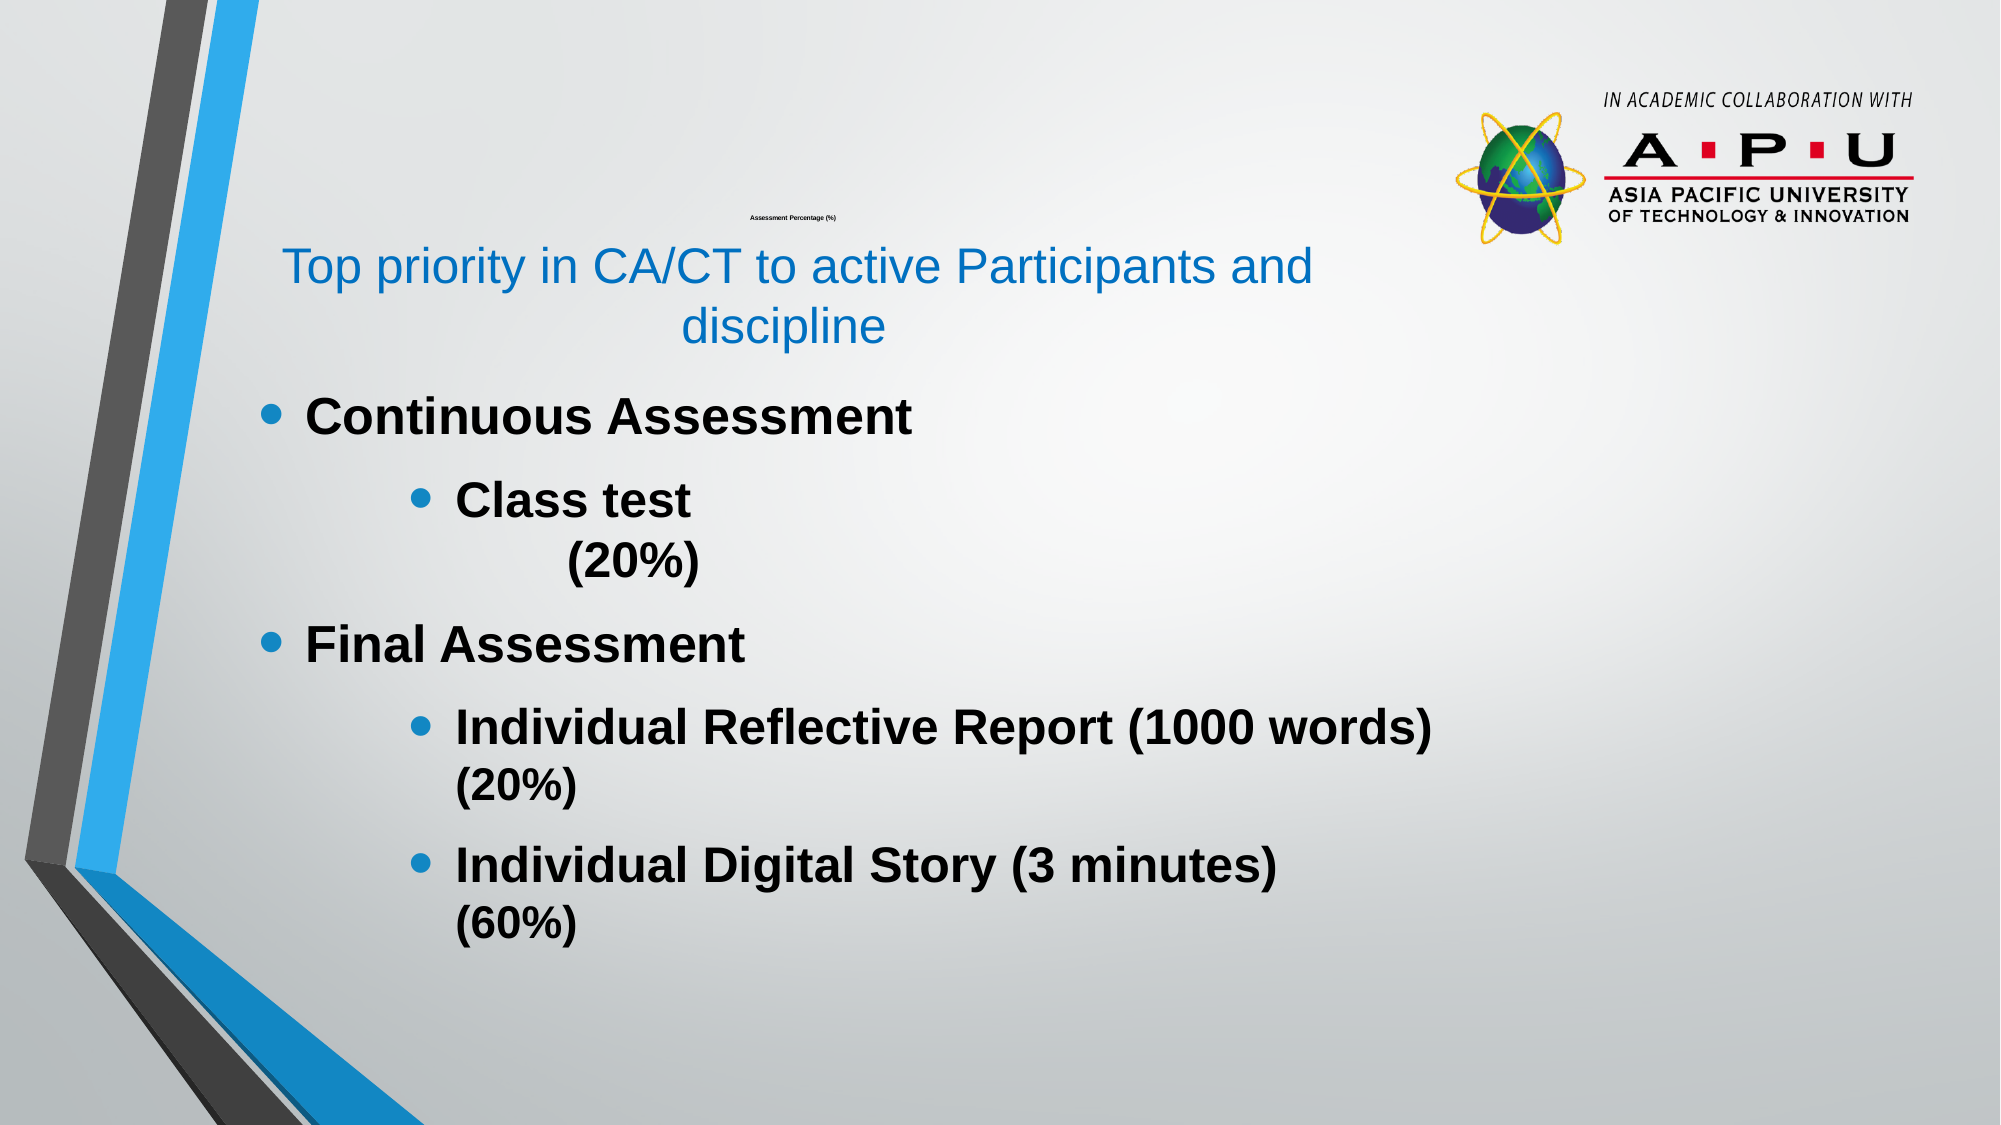

# Assessment Percentage (%)
Top priority in CA/CT to active Participants and discipline
Continuous Assessment
Class test                                                                                             (20%)
Final Assessment
Individual Reflective Report (1000 words)                                (20%)
Individual Digital Story (3 minutes)                                              (60%)